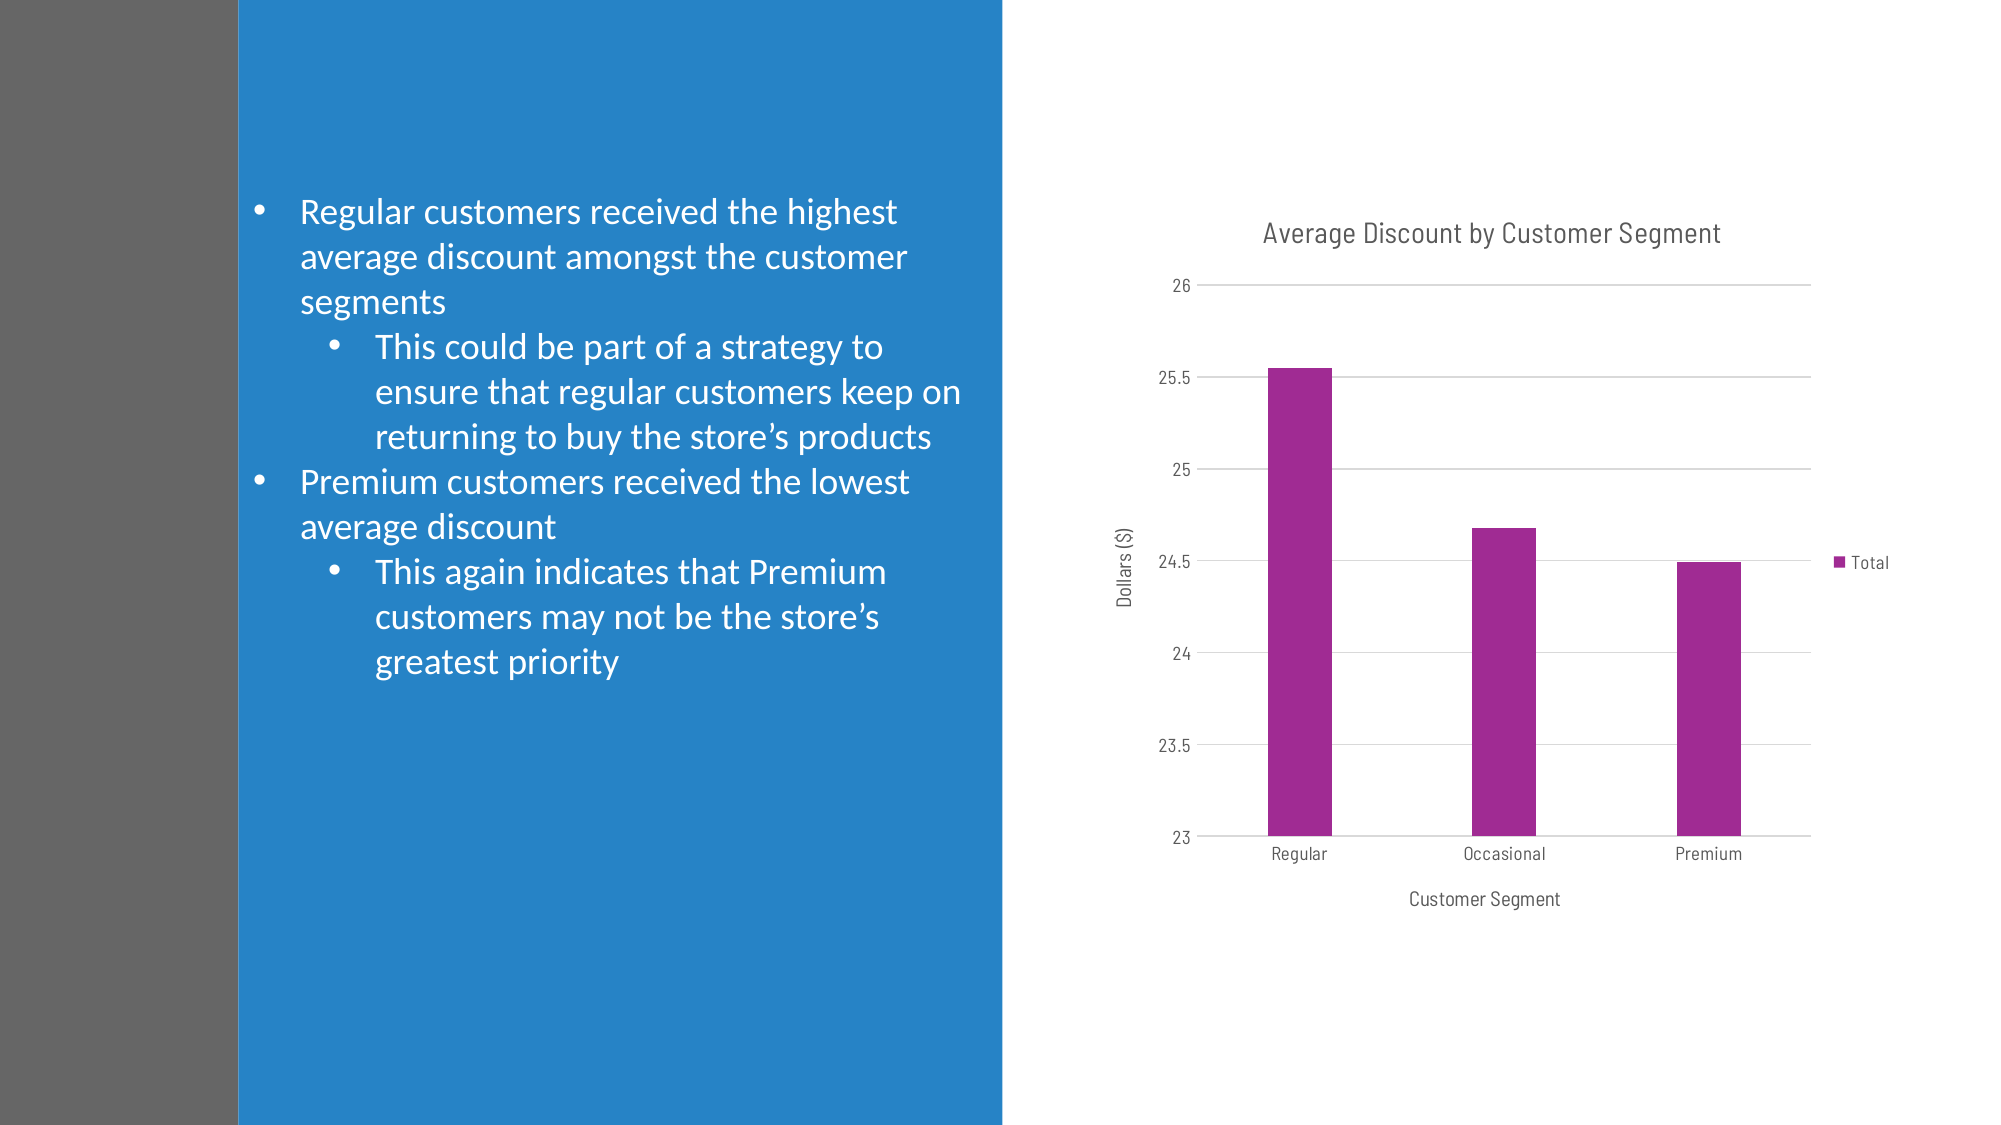

Regular customers received the highest average discount amongst the customer segments
This could be part of a strategy to ensure that regular customers keep on returning to buy the store’s products
Premium customers received the lowest average discount
This again indicates that Premium customers may not be the store’s greatest priority

### Chart: Average Discount by Customer Segment

| Category | Total |
|---|---|
| Regular | 25.549275362318834 |
| Occasional | 24.676371681415933 |
| Premium | 24.49354430379748 |